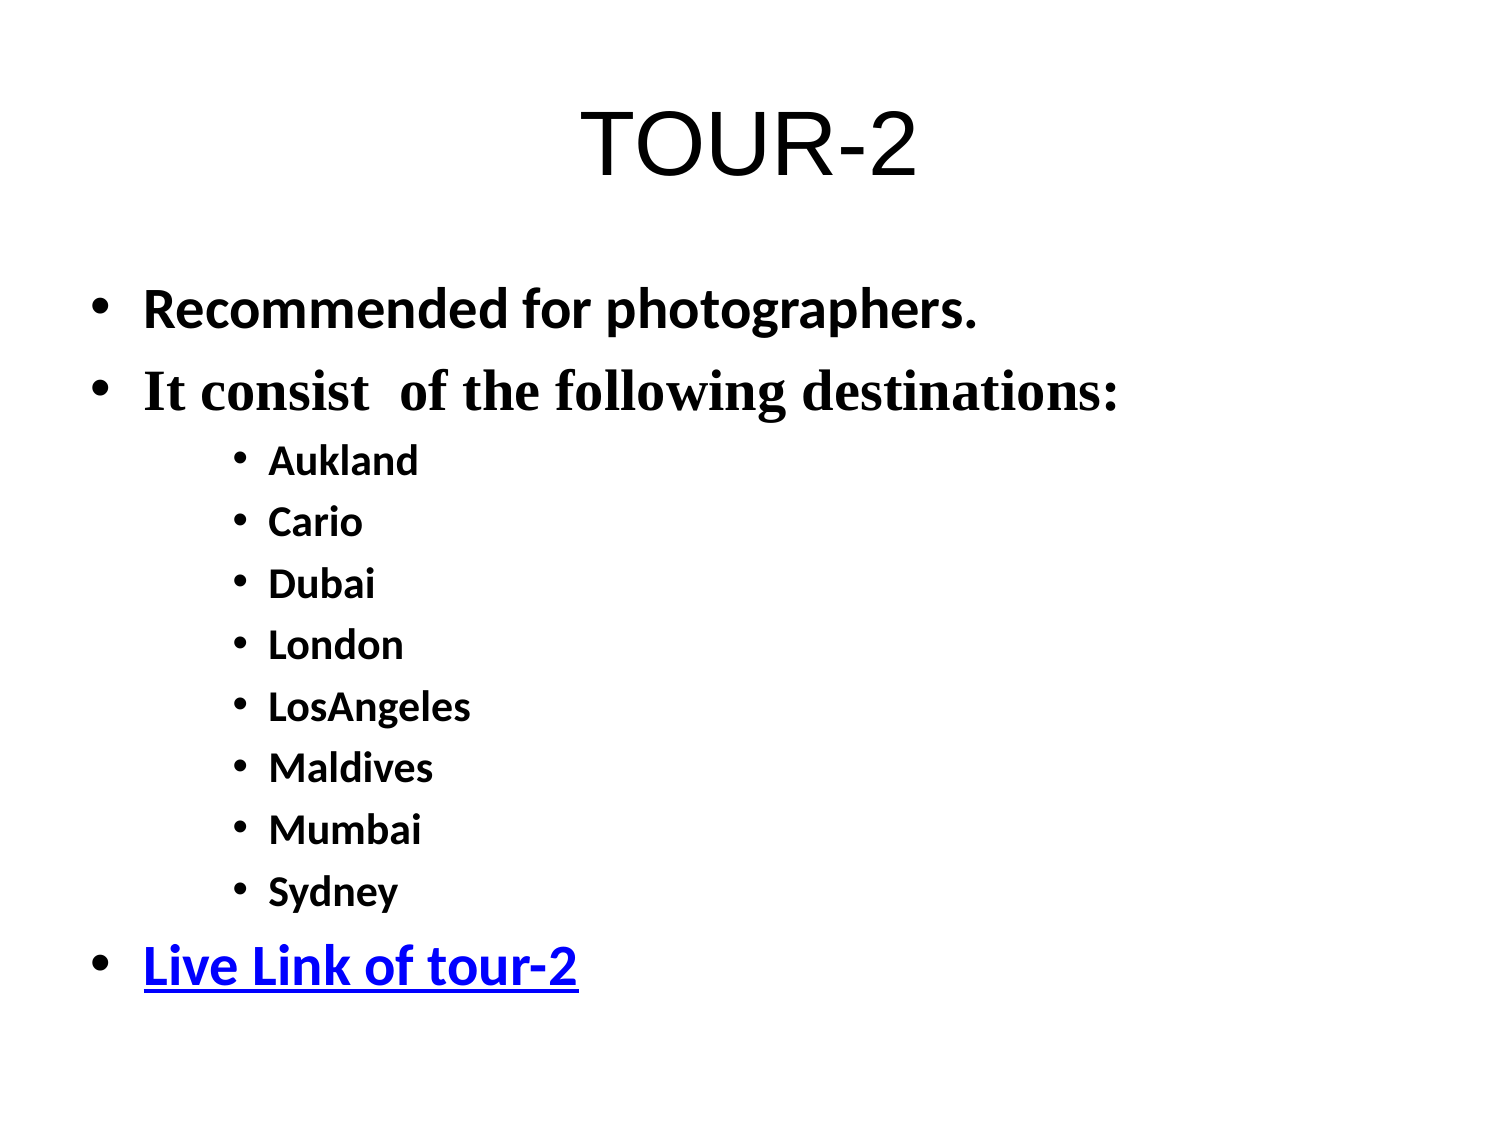

# TOUR-2
Recommended for photographers.
It consist  of the following destinations:
Aukland
Cario
Dubai
London
LosAngeles
Maldives
Mumbai
Sydney
Live Link of tour-2